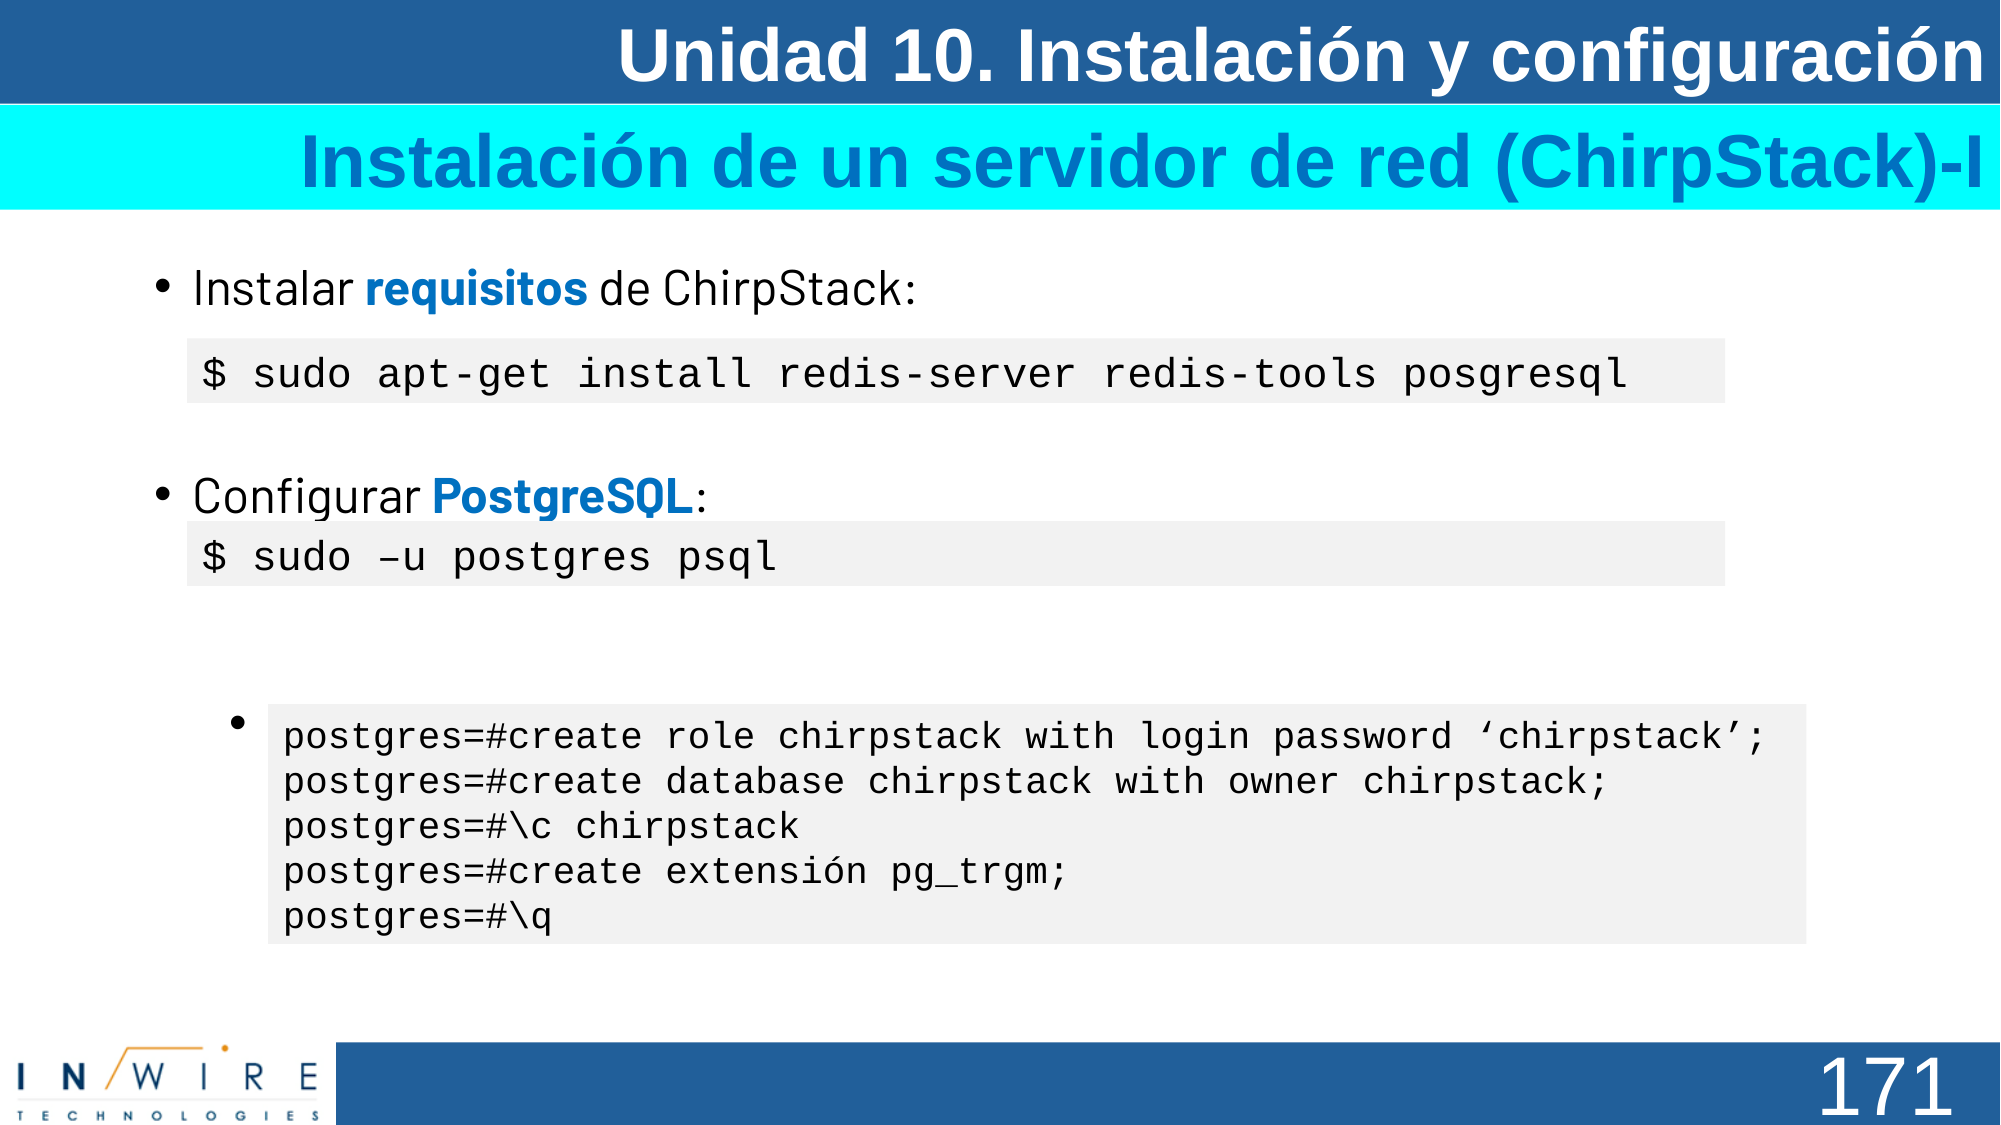

Unidad 10. Instalación y configuración
# Día 1
Instalación de un servidor de red (ChirpStack)-I
Instalar requisitos de ChirpStack:

Configurar PostgreSQL:

Y dentro del prompt:

$ sudo apt-get install redis-server redis-tools posgresql
$ sudo –u postgres psql
postgres=#create role chirpstack with login password ‘chirpstack’;
postgres=#create database chirpstack with owner chirpstack;
postgres=#\c chirpstack
postgres=#create extensión pg_trgm;
postgres=#\q